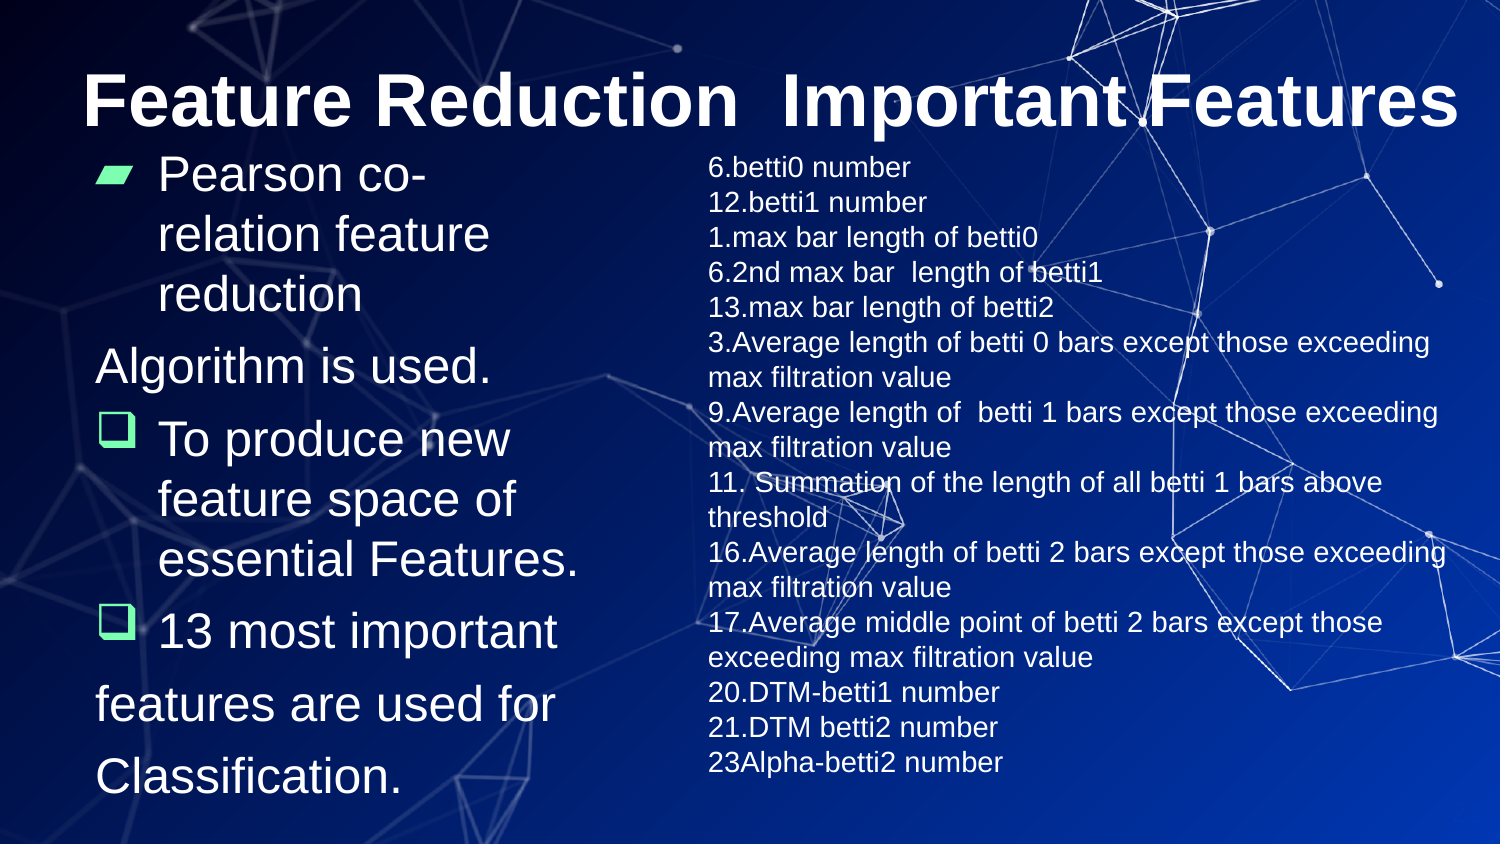

# Feature Reduction  Important Features
Pearson co-relation feature reduction
Algorithm is used.
To produce new feature space of essential Features.
13 most important
features are used for
Classification.

6.betti0 number
12.betti1 number
1.max bar length of betti0
6.2nd max bar  length of betti1
13.max bar length of betti2
3.Average length of betti 0 bars except those exceeding max filtration value
9.Average length of  betti 1 bars except those exceeding max filtration value
11. Summation of the length of all betti 1 bars above threshold
16.Average length of betti 2 bars except those exceeding max filtration value
17.Average middle point of betti 2 bars except those exceeding max filtration value
20.DTM-betti1 number
21.DTM betti2 number
23Alpha-betti2 number

21